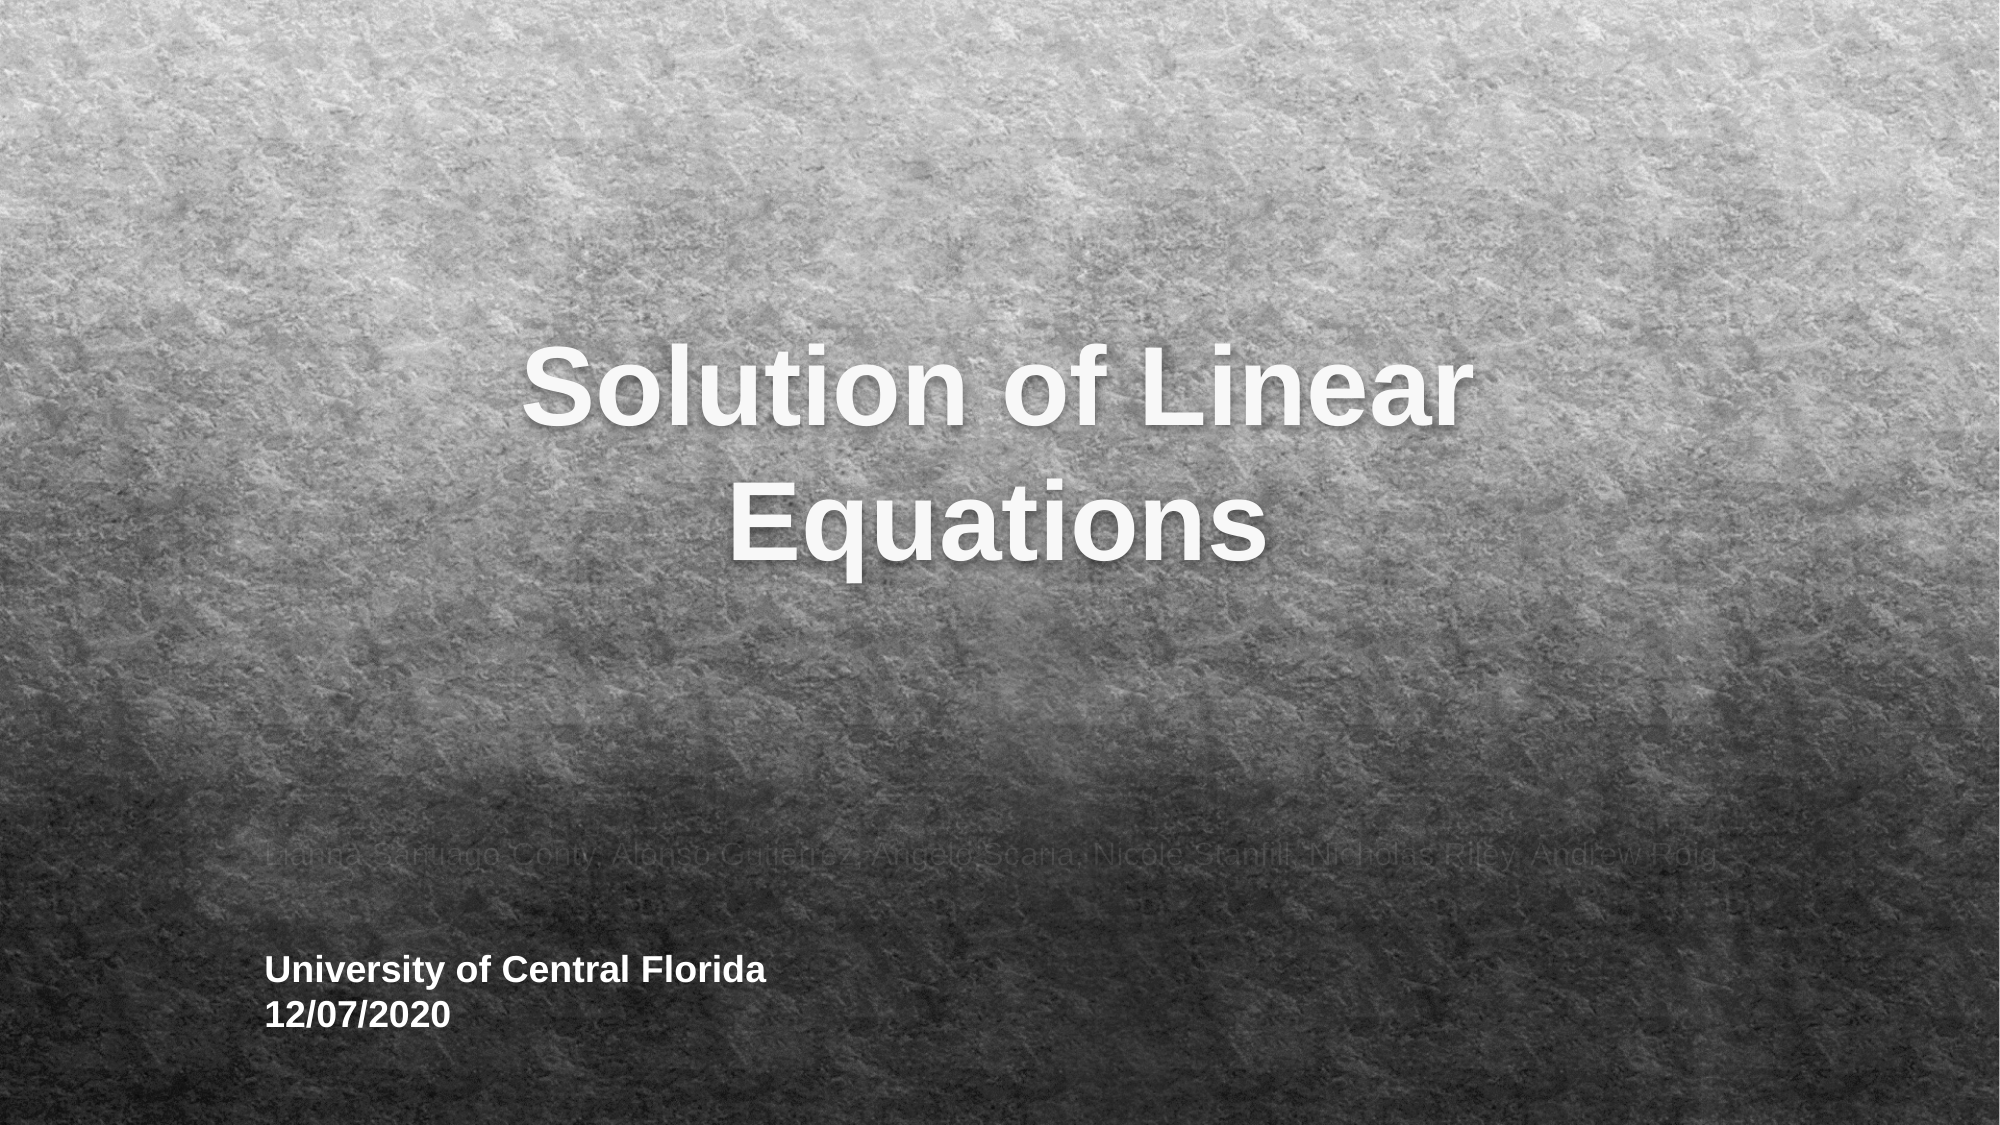

# Solution of Linear Equations
Lianna Santiago-Conty, Alonso Gutierrez, Angelo Scaria, Nicole Stanfill, Nicholas Riley, Andrew Roig

University of Central Florida
12/07/2020